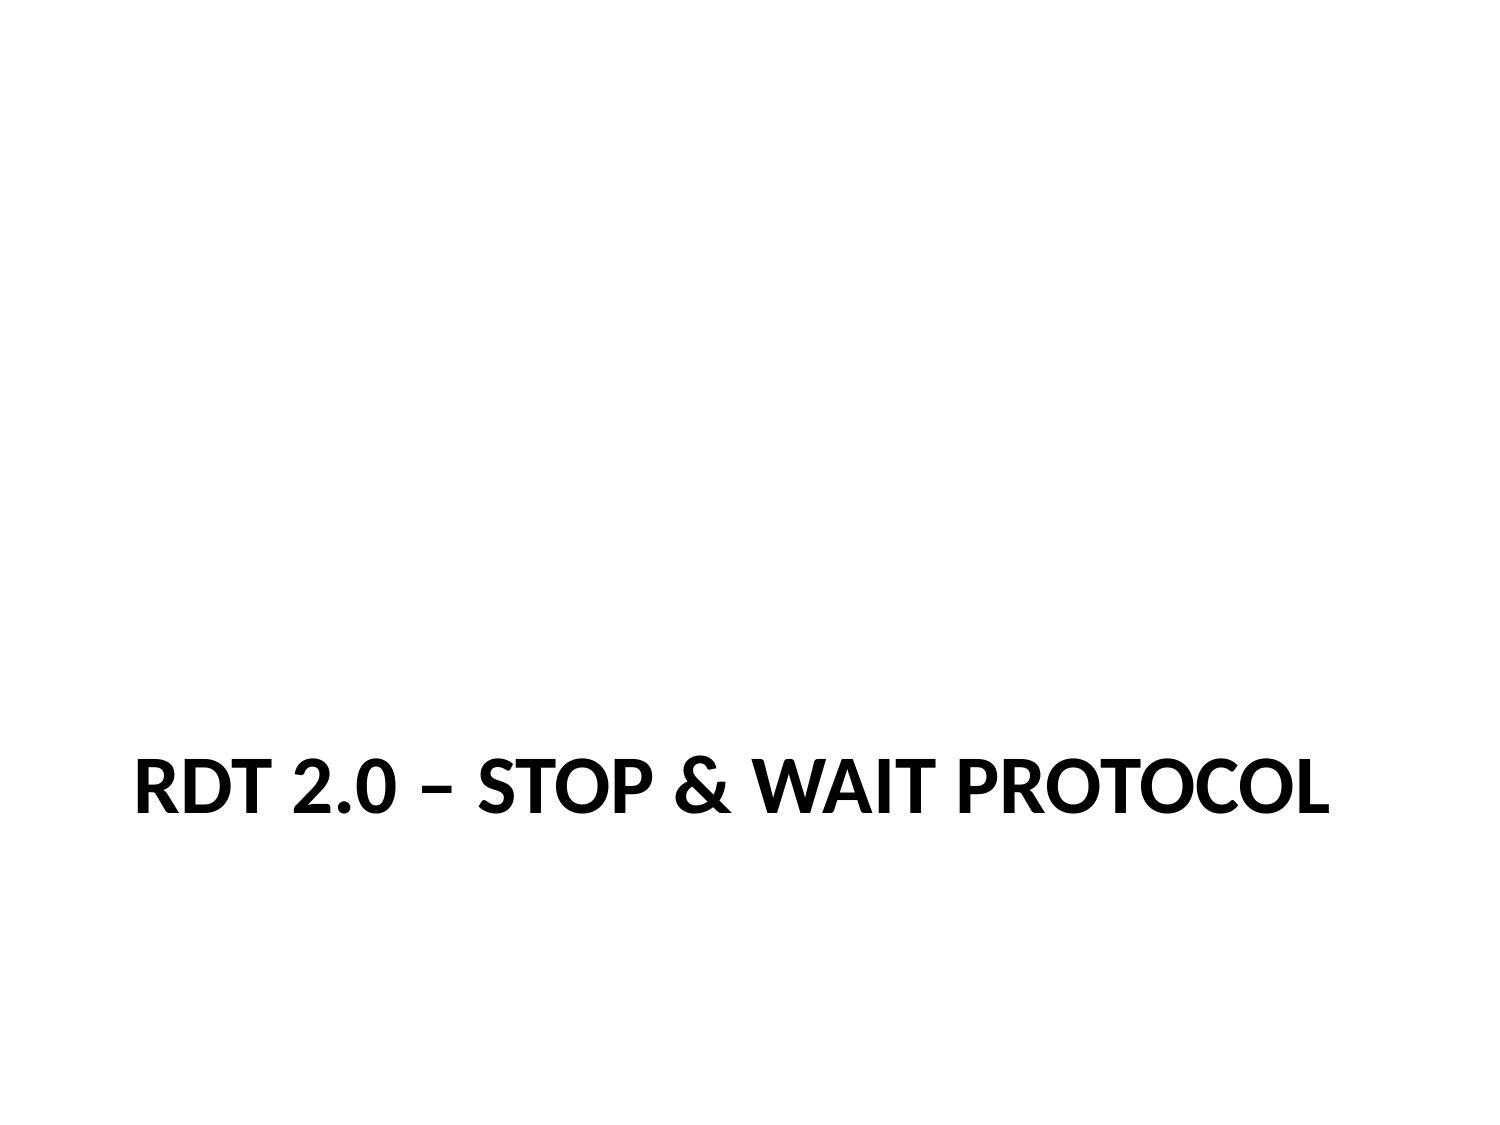

# rdt 2.0 – stop & wait protocol